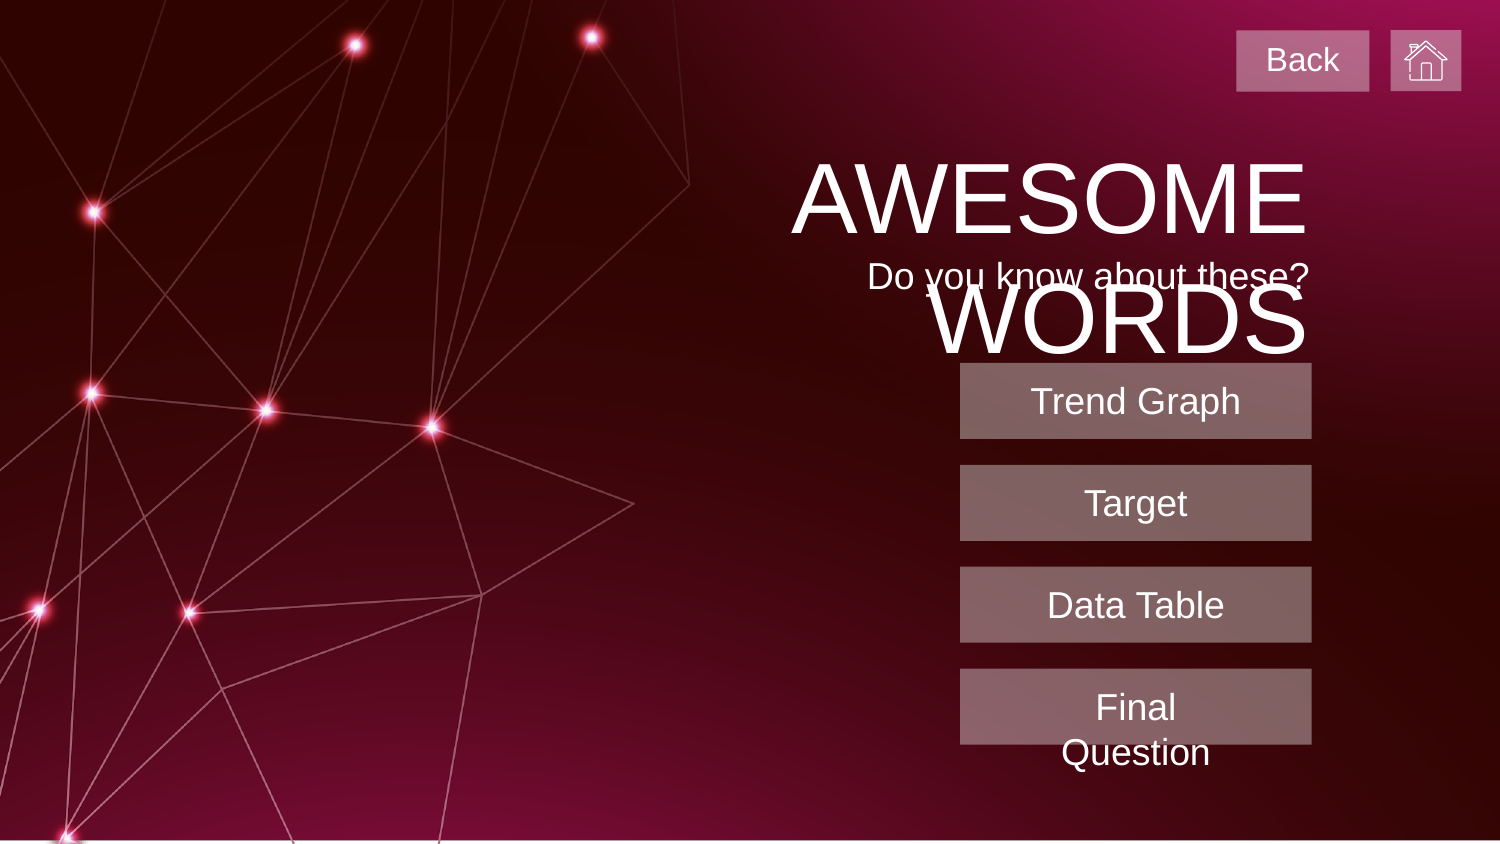

Back

# AWESOME WORDS
Do you know about these?
Trend Graph

Target

Data Table

Final Question